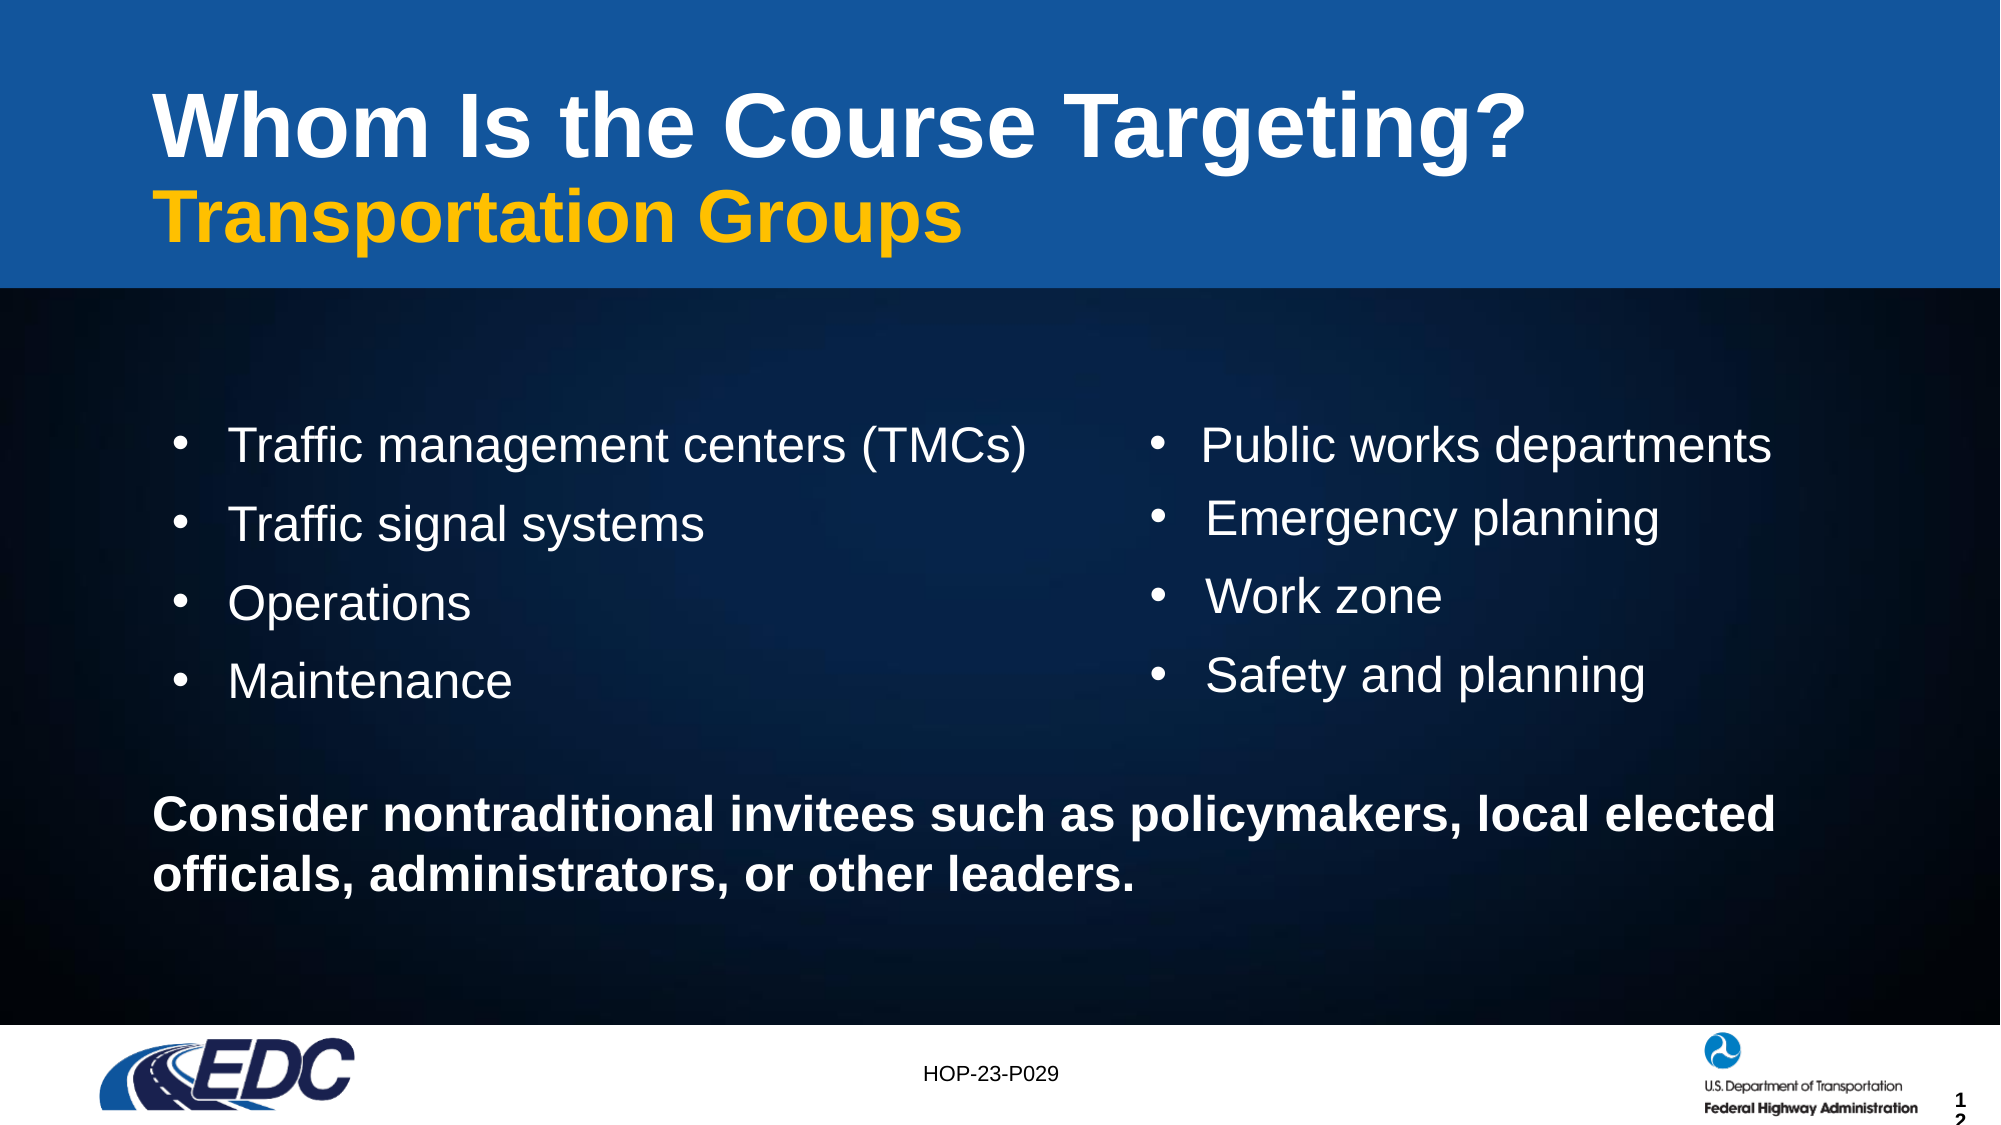

# Whom Is the Course Targeting? Transportation Groups
Traffic management centers (TMCs)
Traffic signal systems
Operations
Maintenance
 Public works departments
Emergency planning
Work zone
Safety and planning
Consider nontraditional invitees such as policymakers, local elected officials, administrators, or other leaders.
12